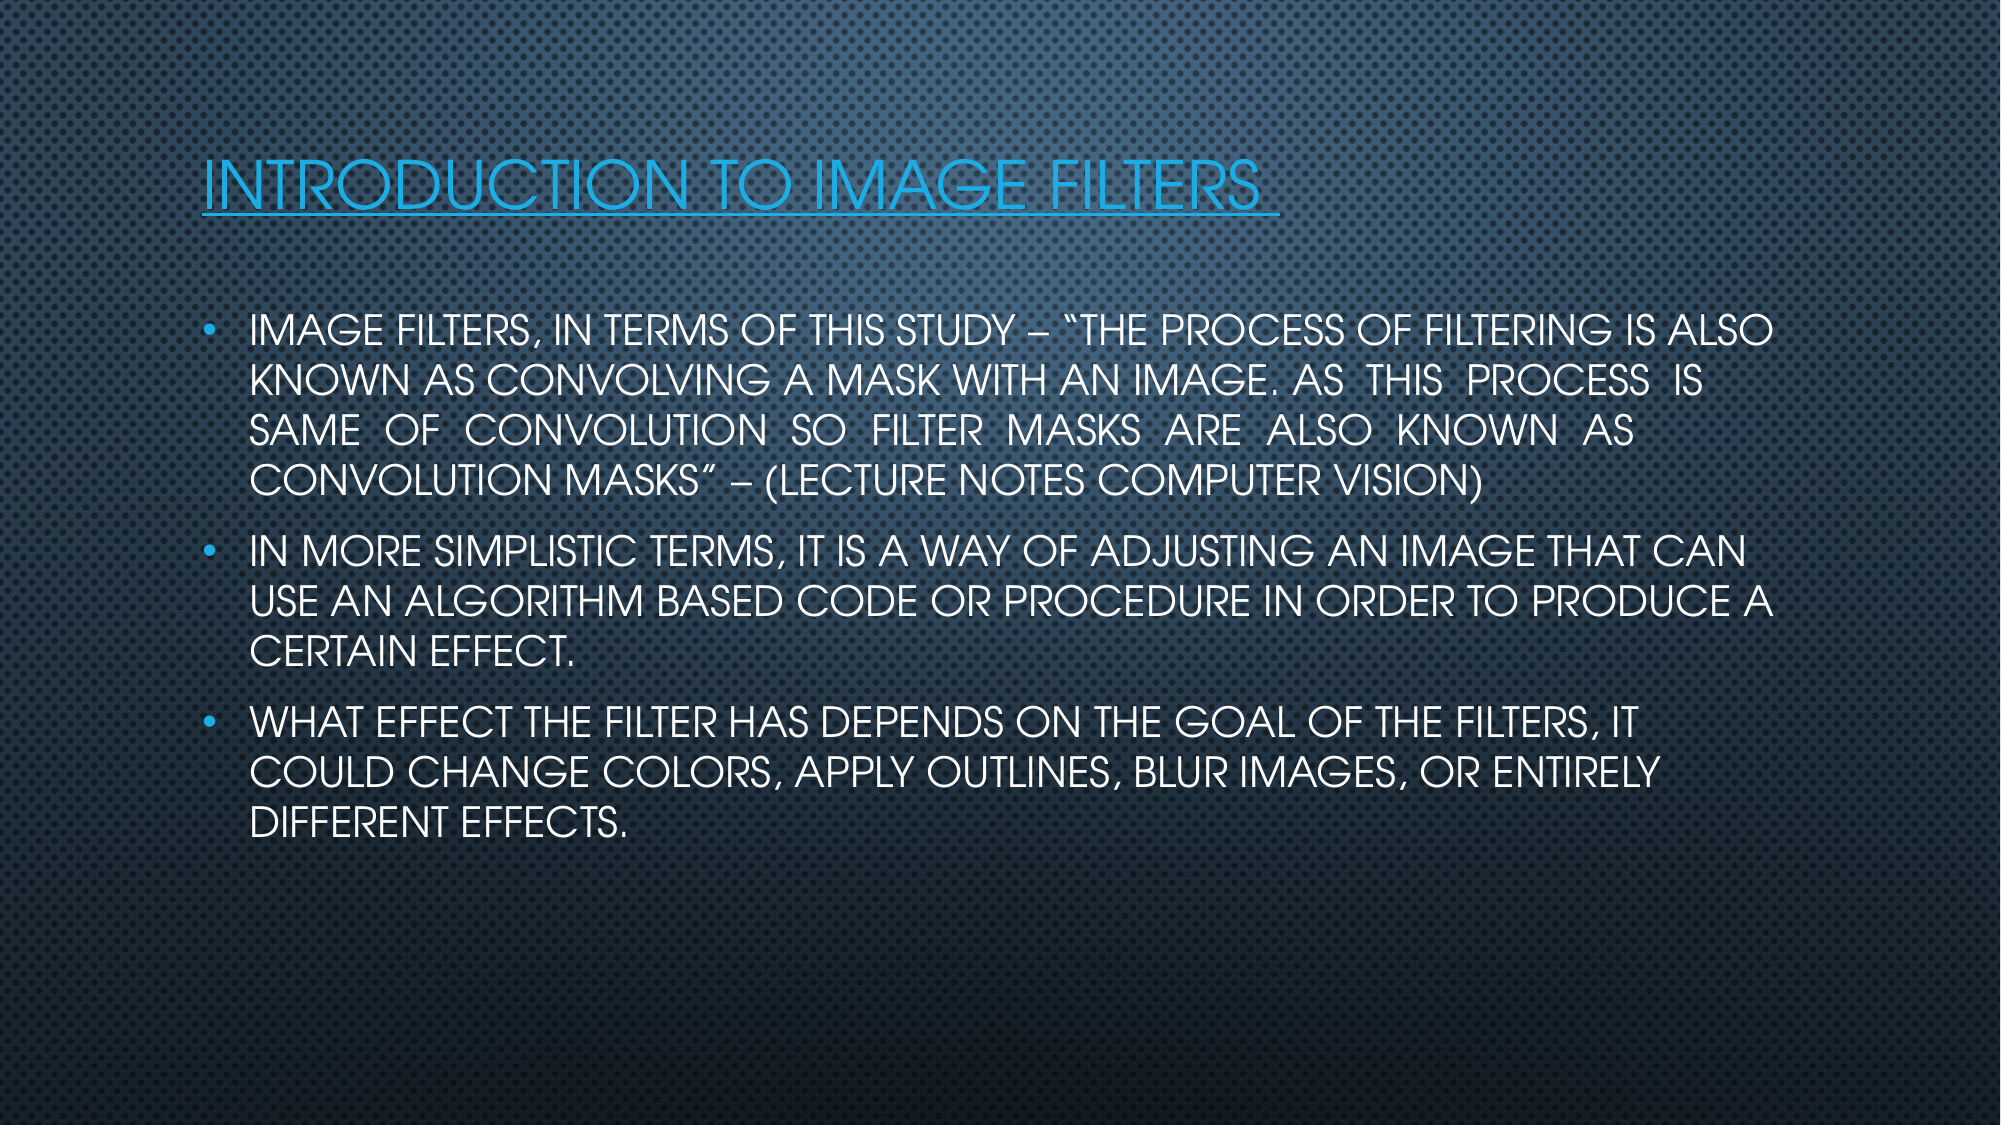

# Introduction To Image Filters
Image Filters, In terms of this Study – “The process of filtering is also known as convolving a mask with an image. As  this  process  is  same  of  convolution  so  filter  masks  are  also  known  as convolution masks” – (Lecture Notes Computer Vision)
In more simplistic terms, it is a way of adjusting an image that can use an algorithm based code or procedure in order to produce a certain effect.
What effect the filter has depends on the goal of the filters, it could change colors, apply outlines, blur images, or entirely different effects.